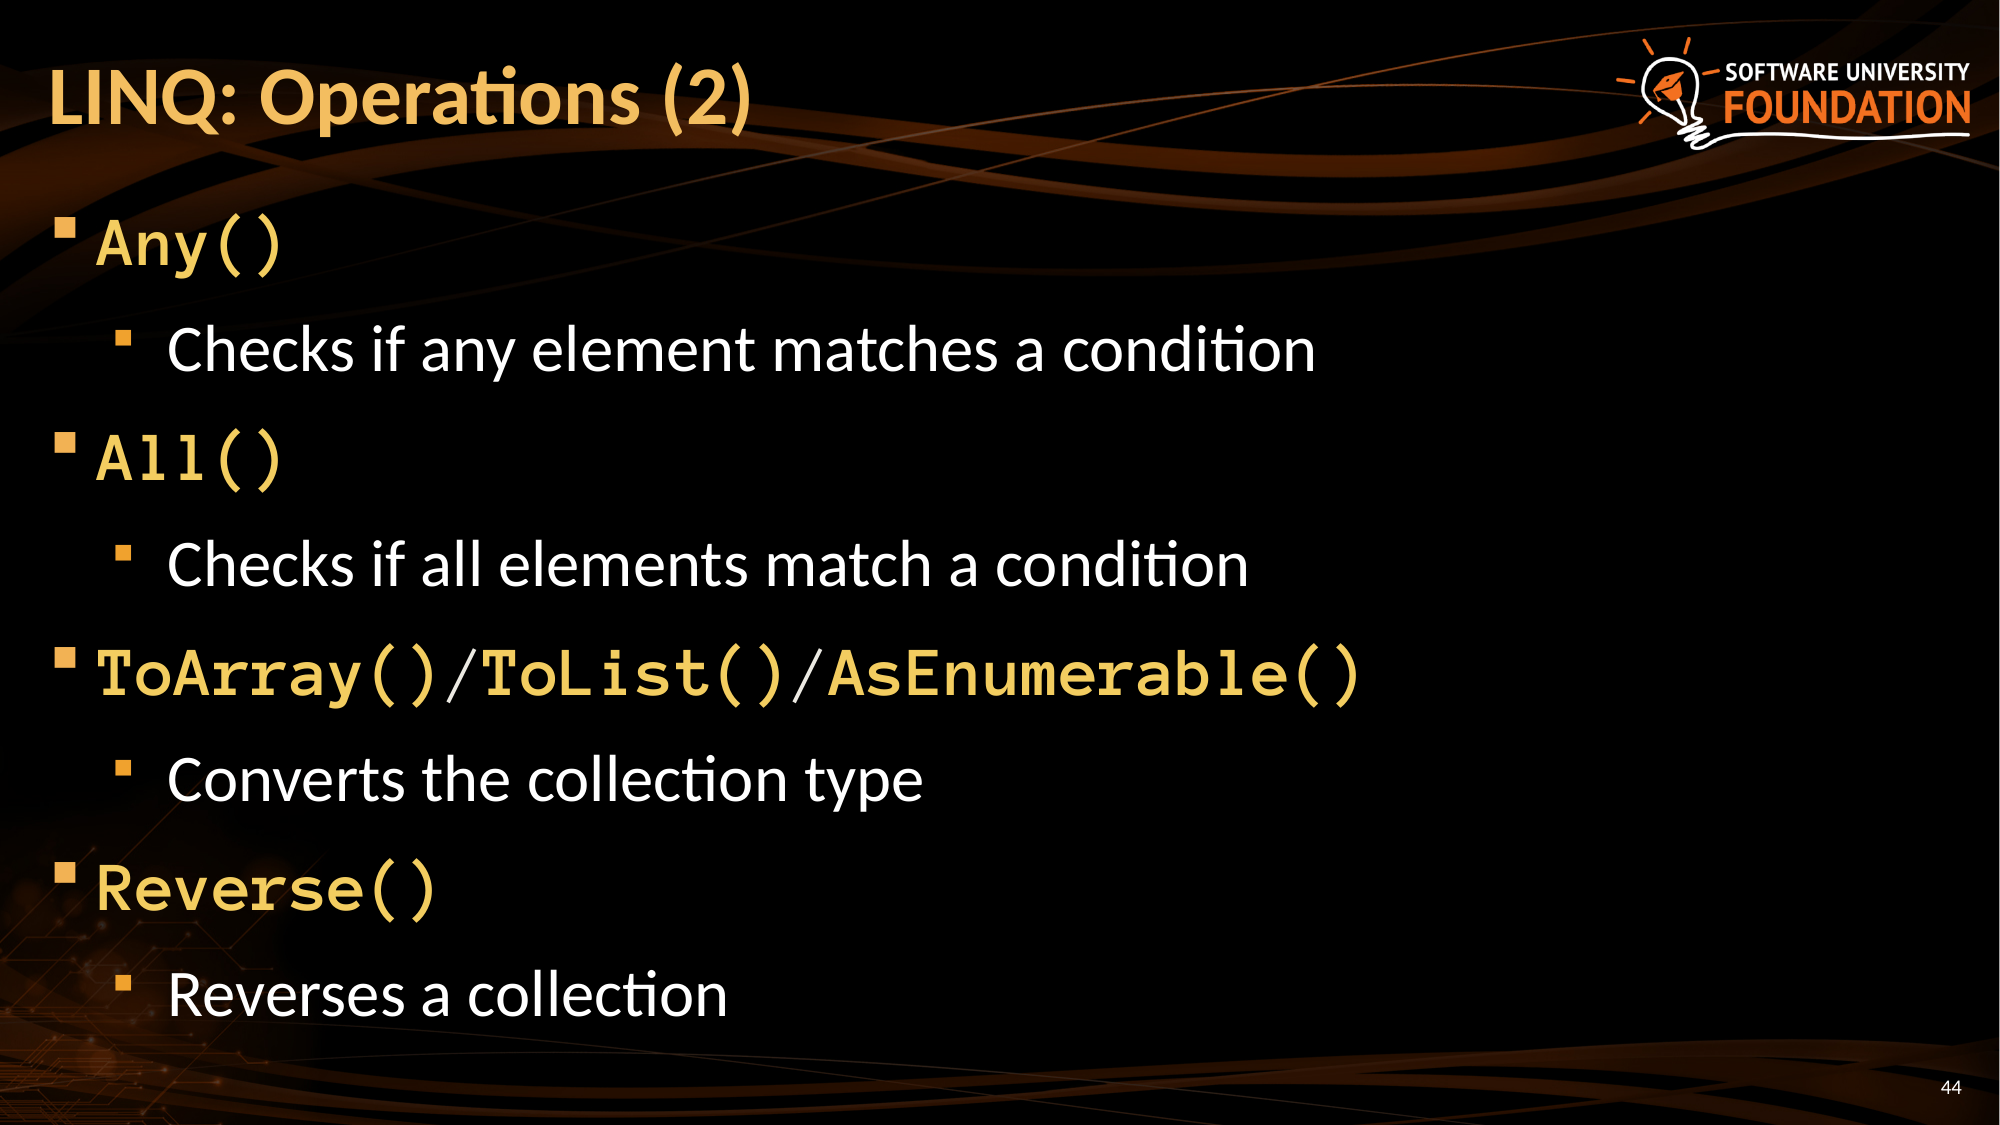

# LINQ: Operations (2)
Any()
Checks if any element matches a condition
All()
Checks if all elements match a condition
ToArray()/ToList()/AsEnumerable()
Converts the collection type
Reverse()
Reverses a collection
44